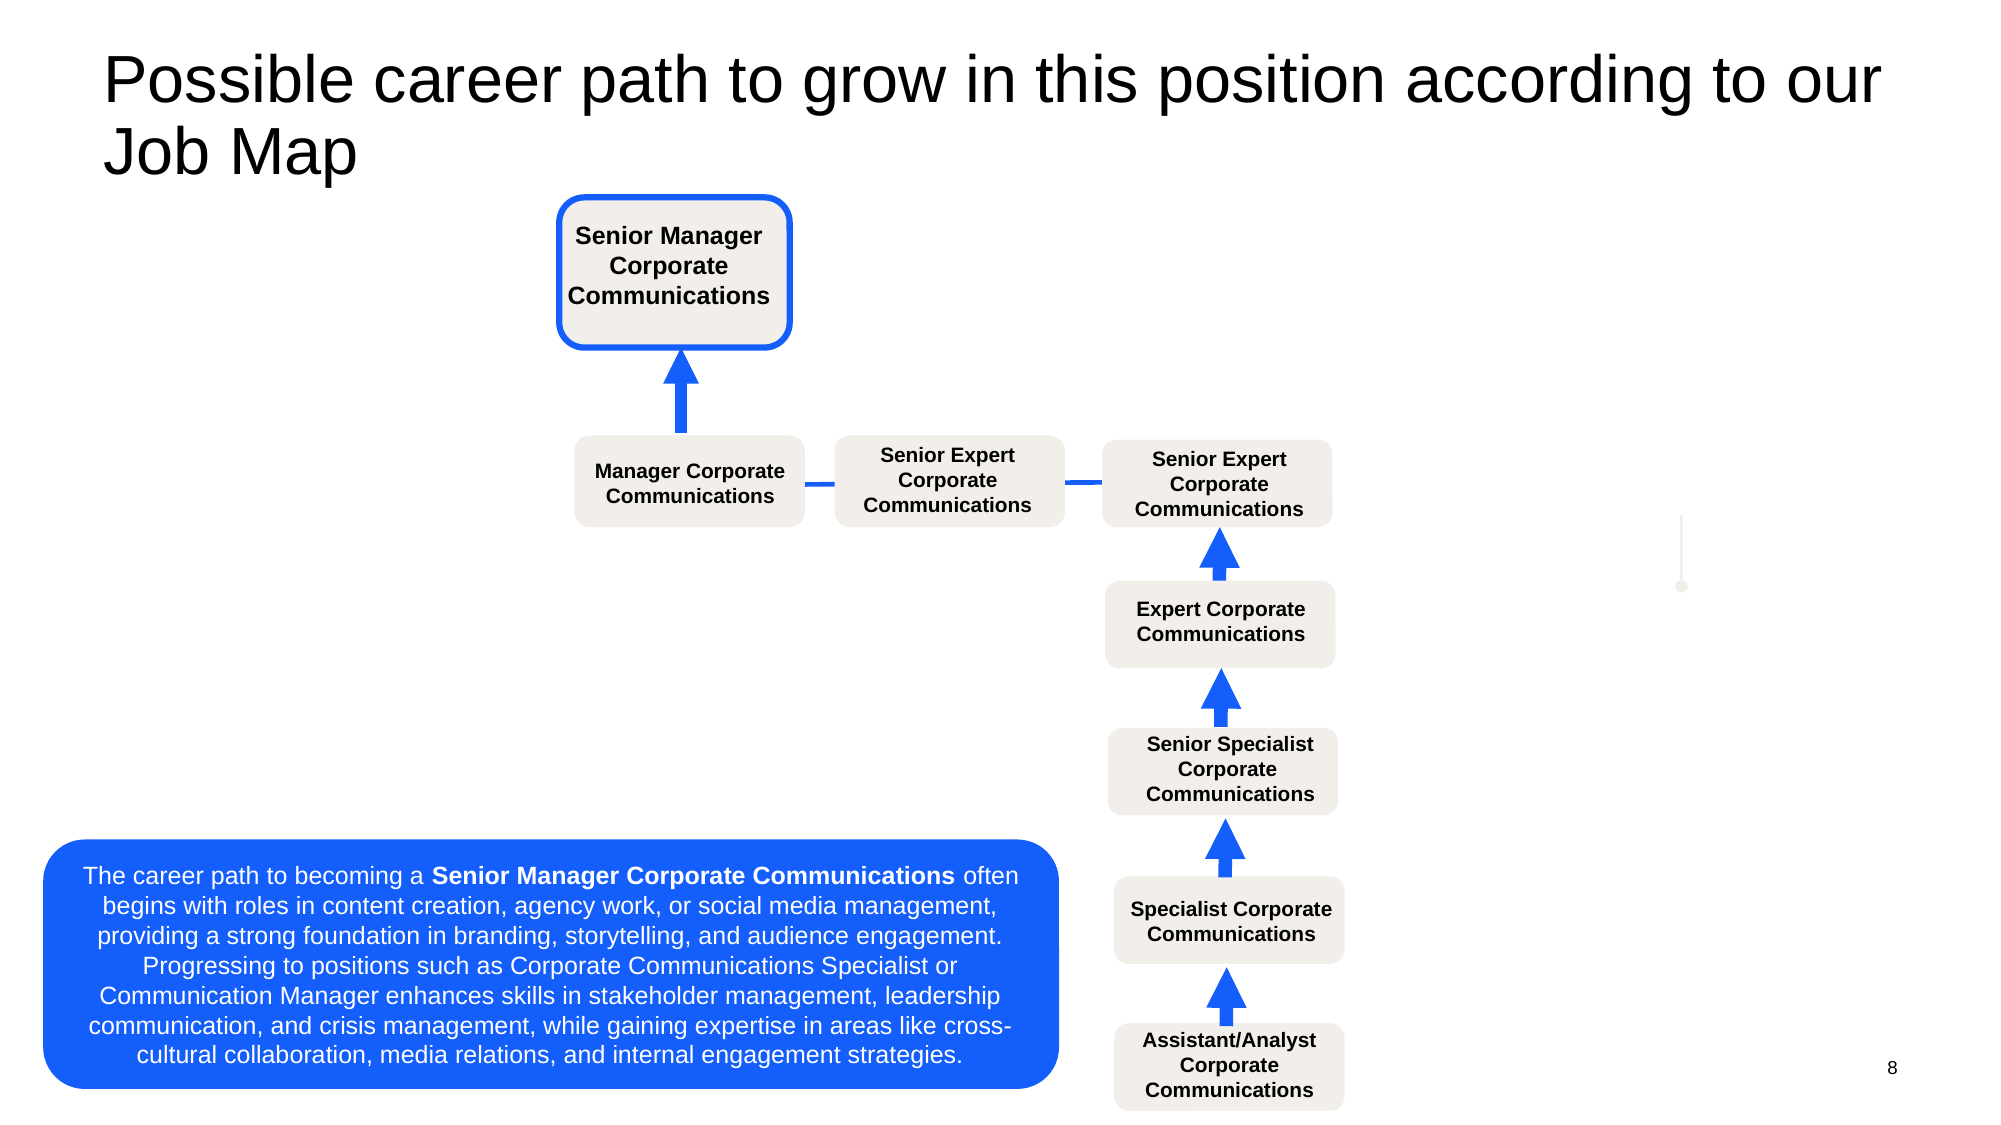

# Possible career path to grow in this position according to our Job Map

Senior Manager Corporate Communications

Senior Expert Corporate Communications
Senior Expert Corporate Communications
Manager Corporate Communications

Expert Corporate Communications

Senior Specialist Corporate  Communications

Specialist Corporate Communications

Assistant/Analyst Corporate Communications
The career path to becoming a Senior Manager Corporate Communications often begins with roles in content creation, agency work, or social media management, providing a strong foundation in branding, storytelling, and audience engagement. Progressing to positions such as Corporate Communications Specialist or Communication Manager enhances skills in stakeholder management, leadership communication, and crisis management, while gaining expertise in areas like cross-cultural collaboration, media relations, and internal engagement strategies.
8